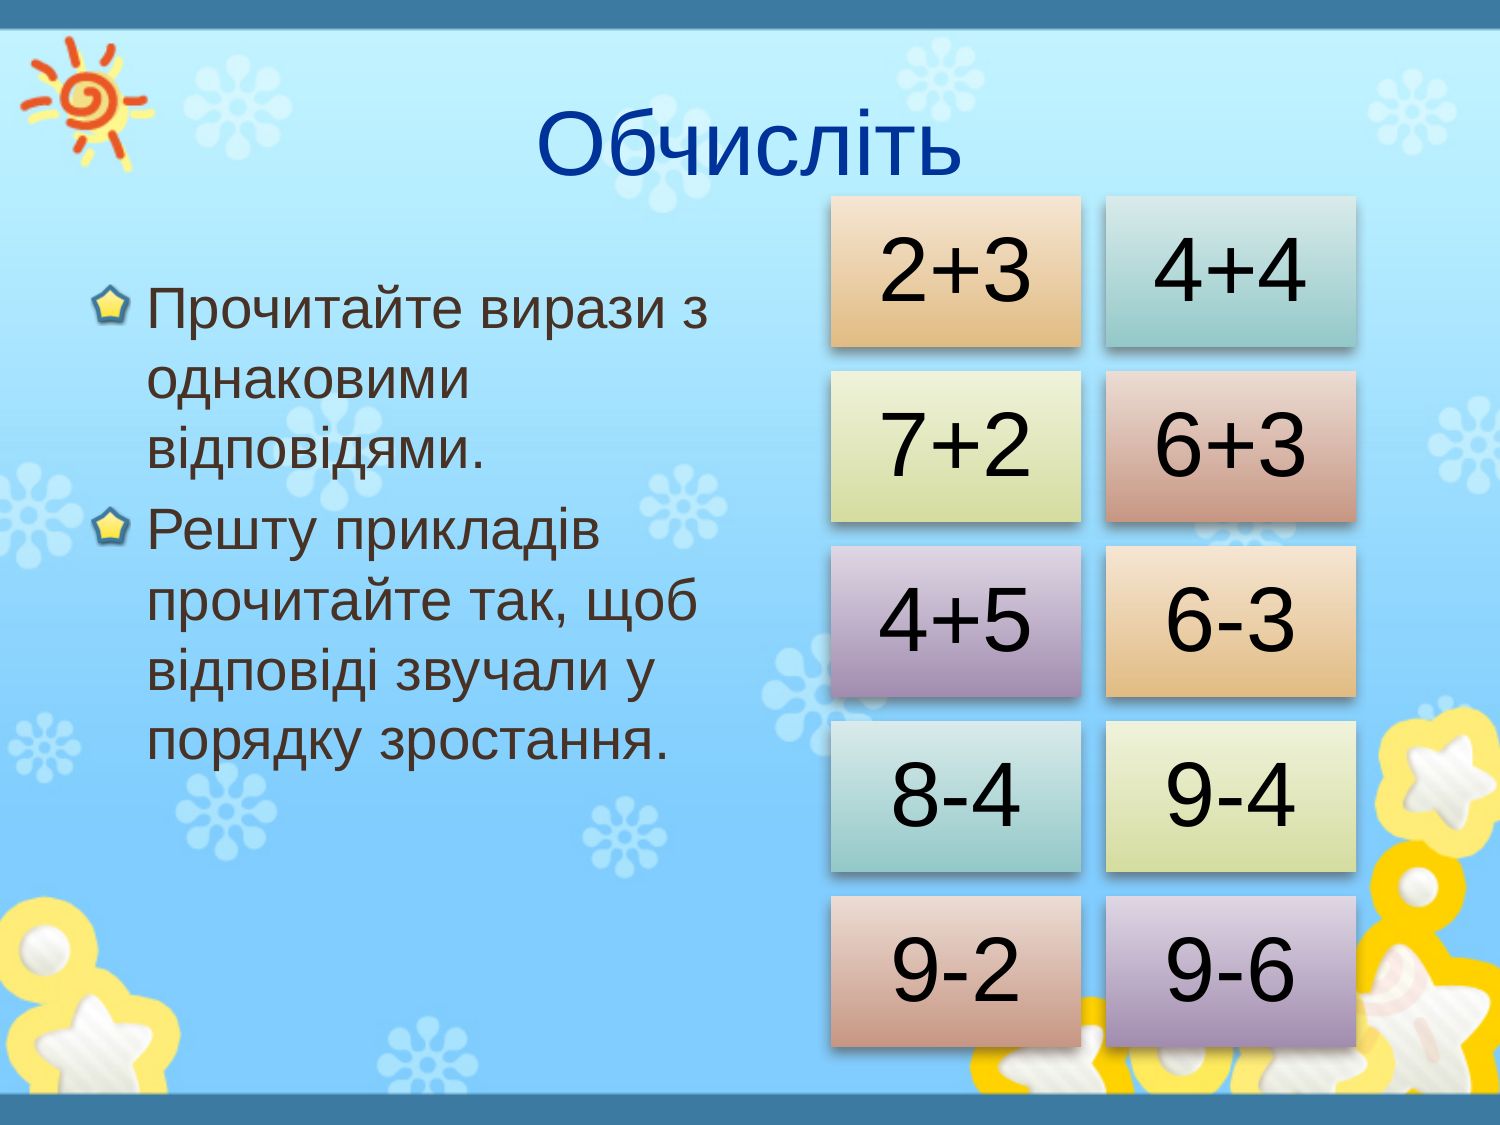

# Обчисліть
2+3
4+4
7+2
6+3
4+5
6-3
8-4
9-4
9-2
9-6
Прочитайте вирази з однаковими відповідями.
Решту прикладів прочитайте так, щоб відповіді звучали у порядку зростання.